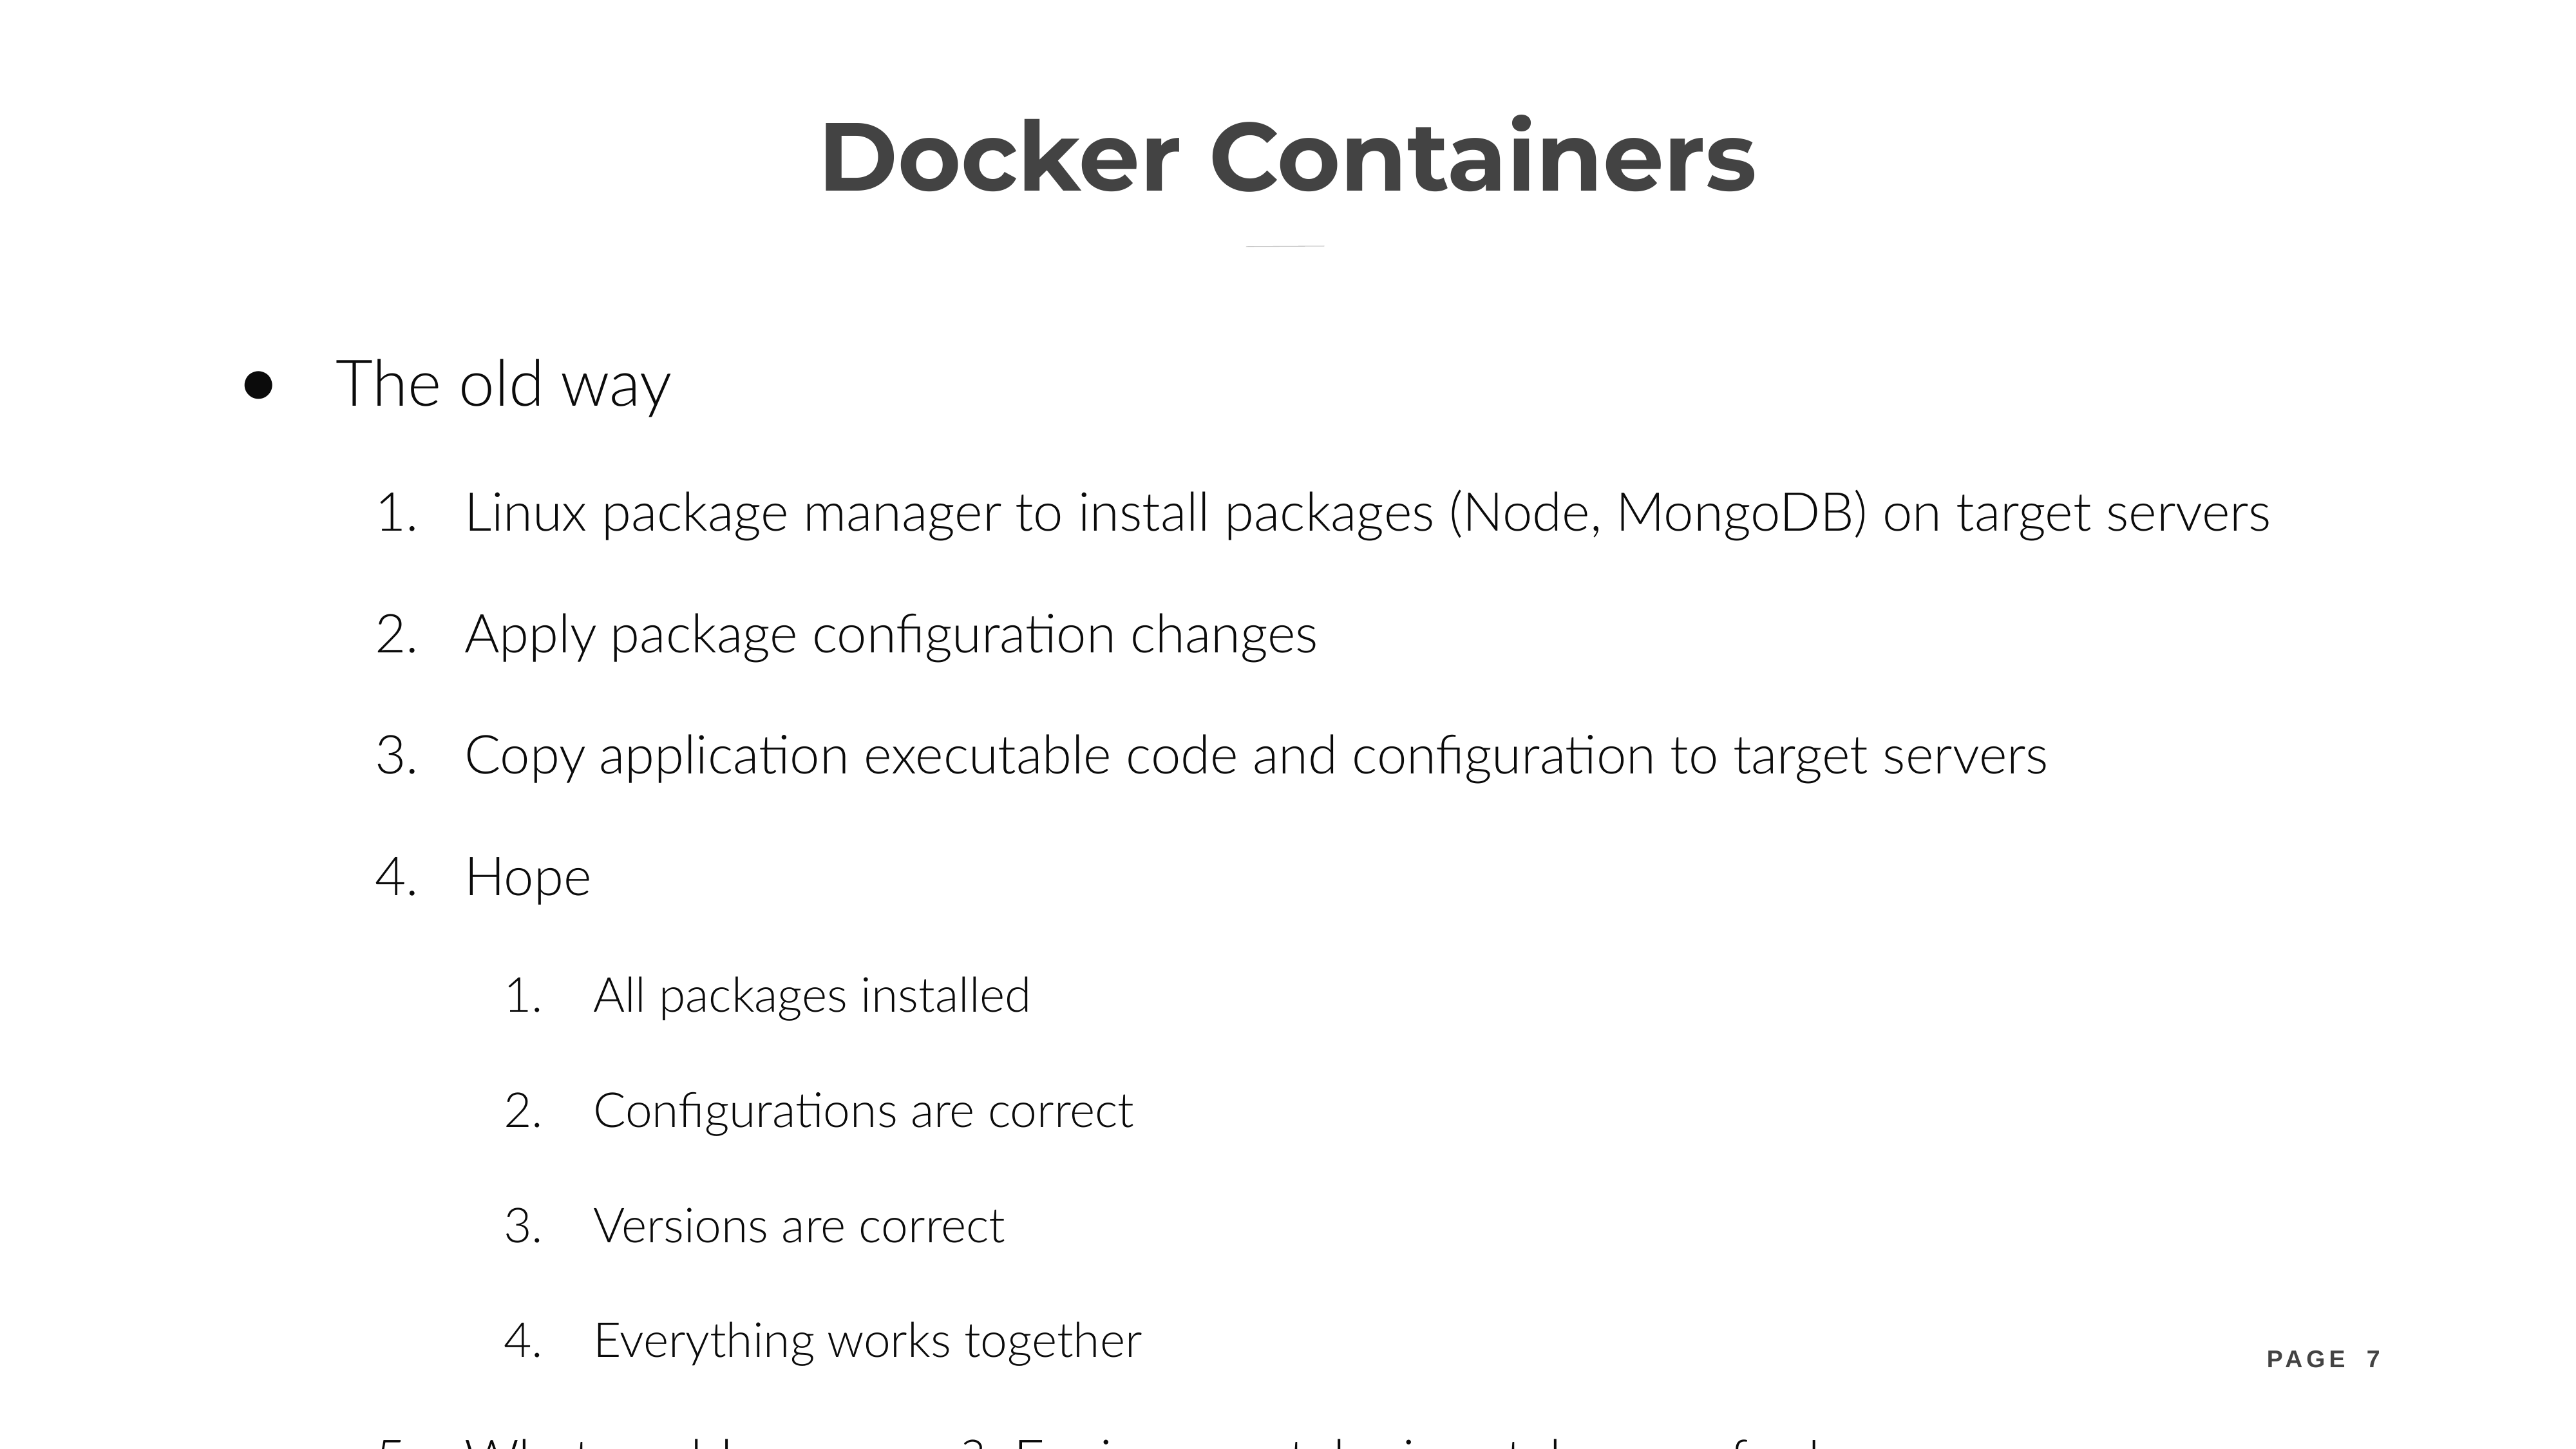

# Docker Containers
The old way
Linux package manager to install packages (Node, MongoDB) on target servers
Apply package configuration changes
Copy application executable code and configuration to target servers
Hope
All packages installed
Configurations are correct
Versions are correct
Everything works together
What could go wrong?  Environmental mismatches are fun!
High coupling since dependent on many packages being properly installed